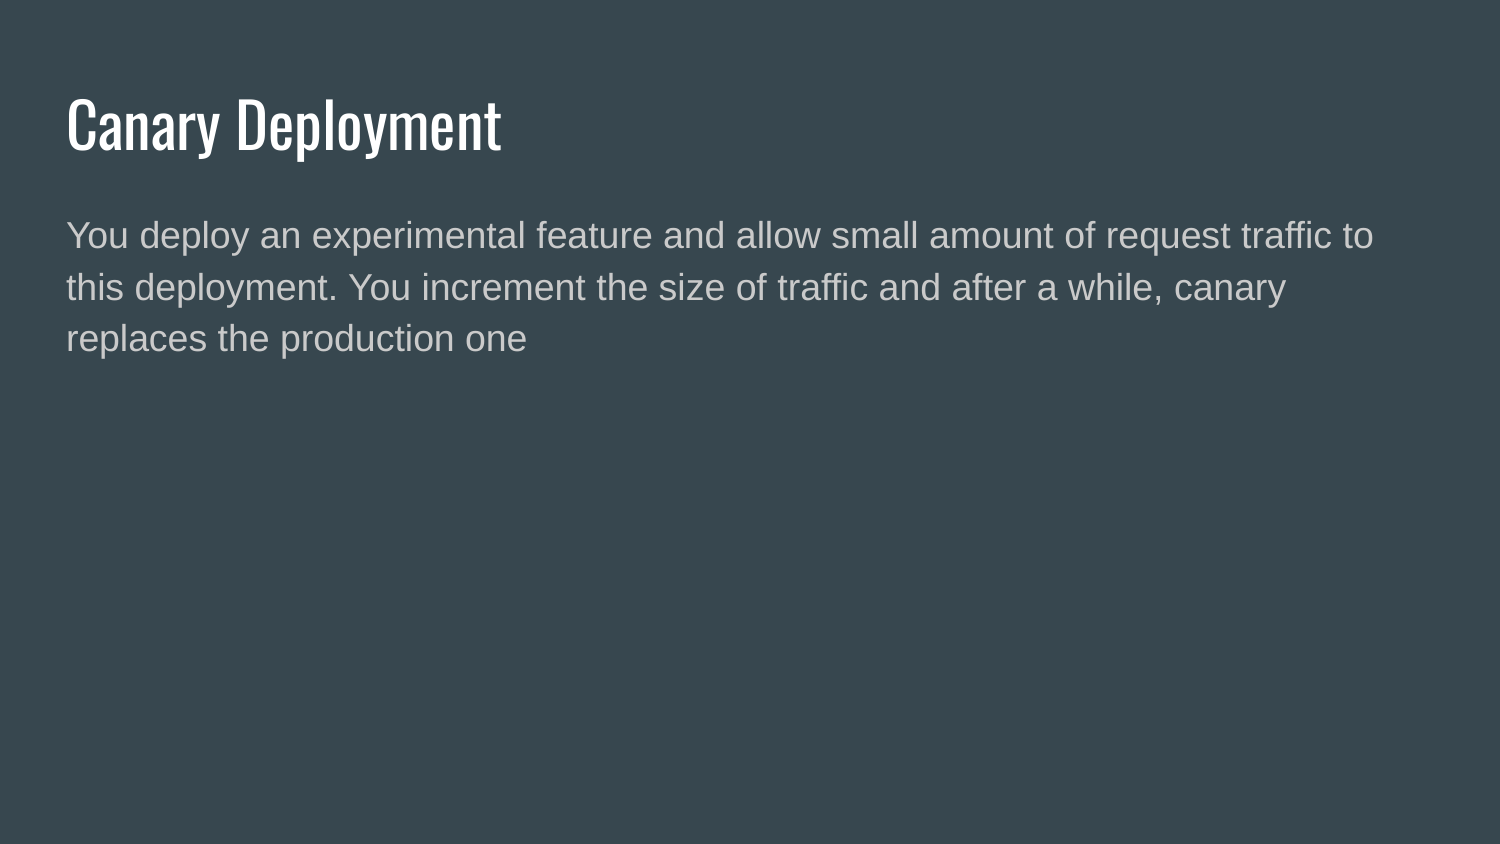

# Canary Deployment
You deploy an experimental feature and allow small amount of request traffic to this deployment. You increment the size of traffic and after a while, canary replaces the production one